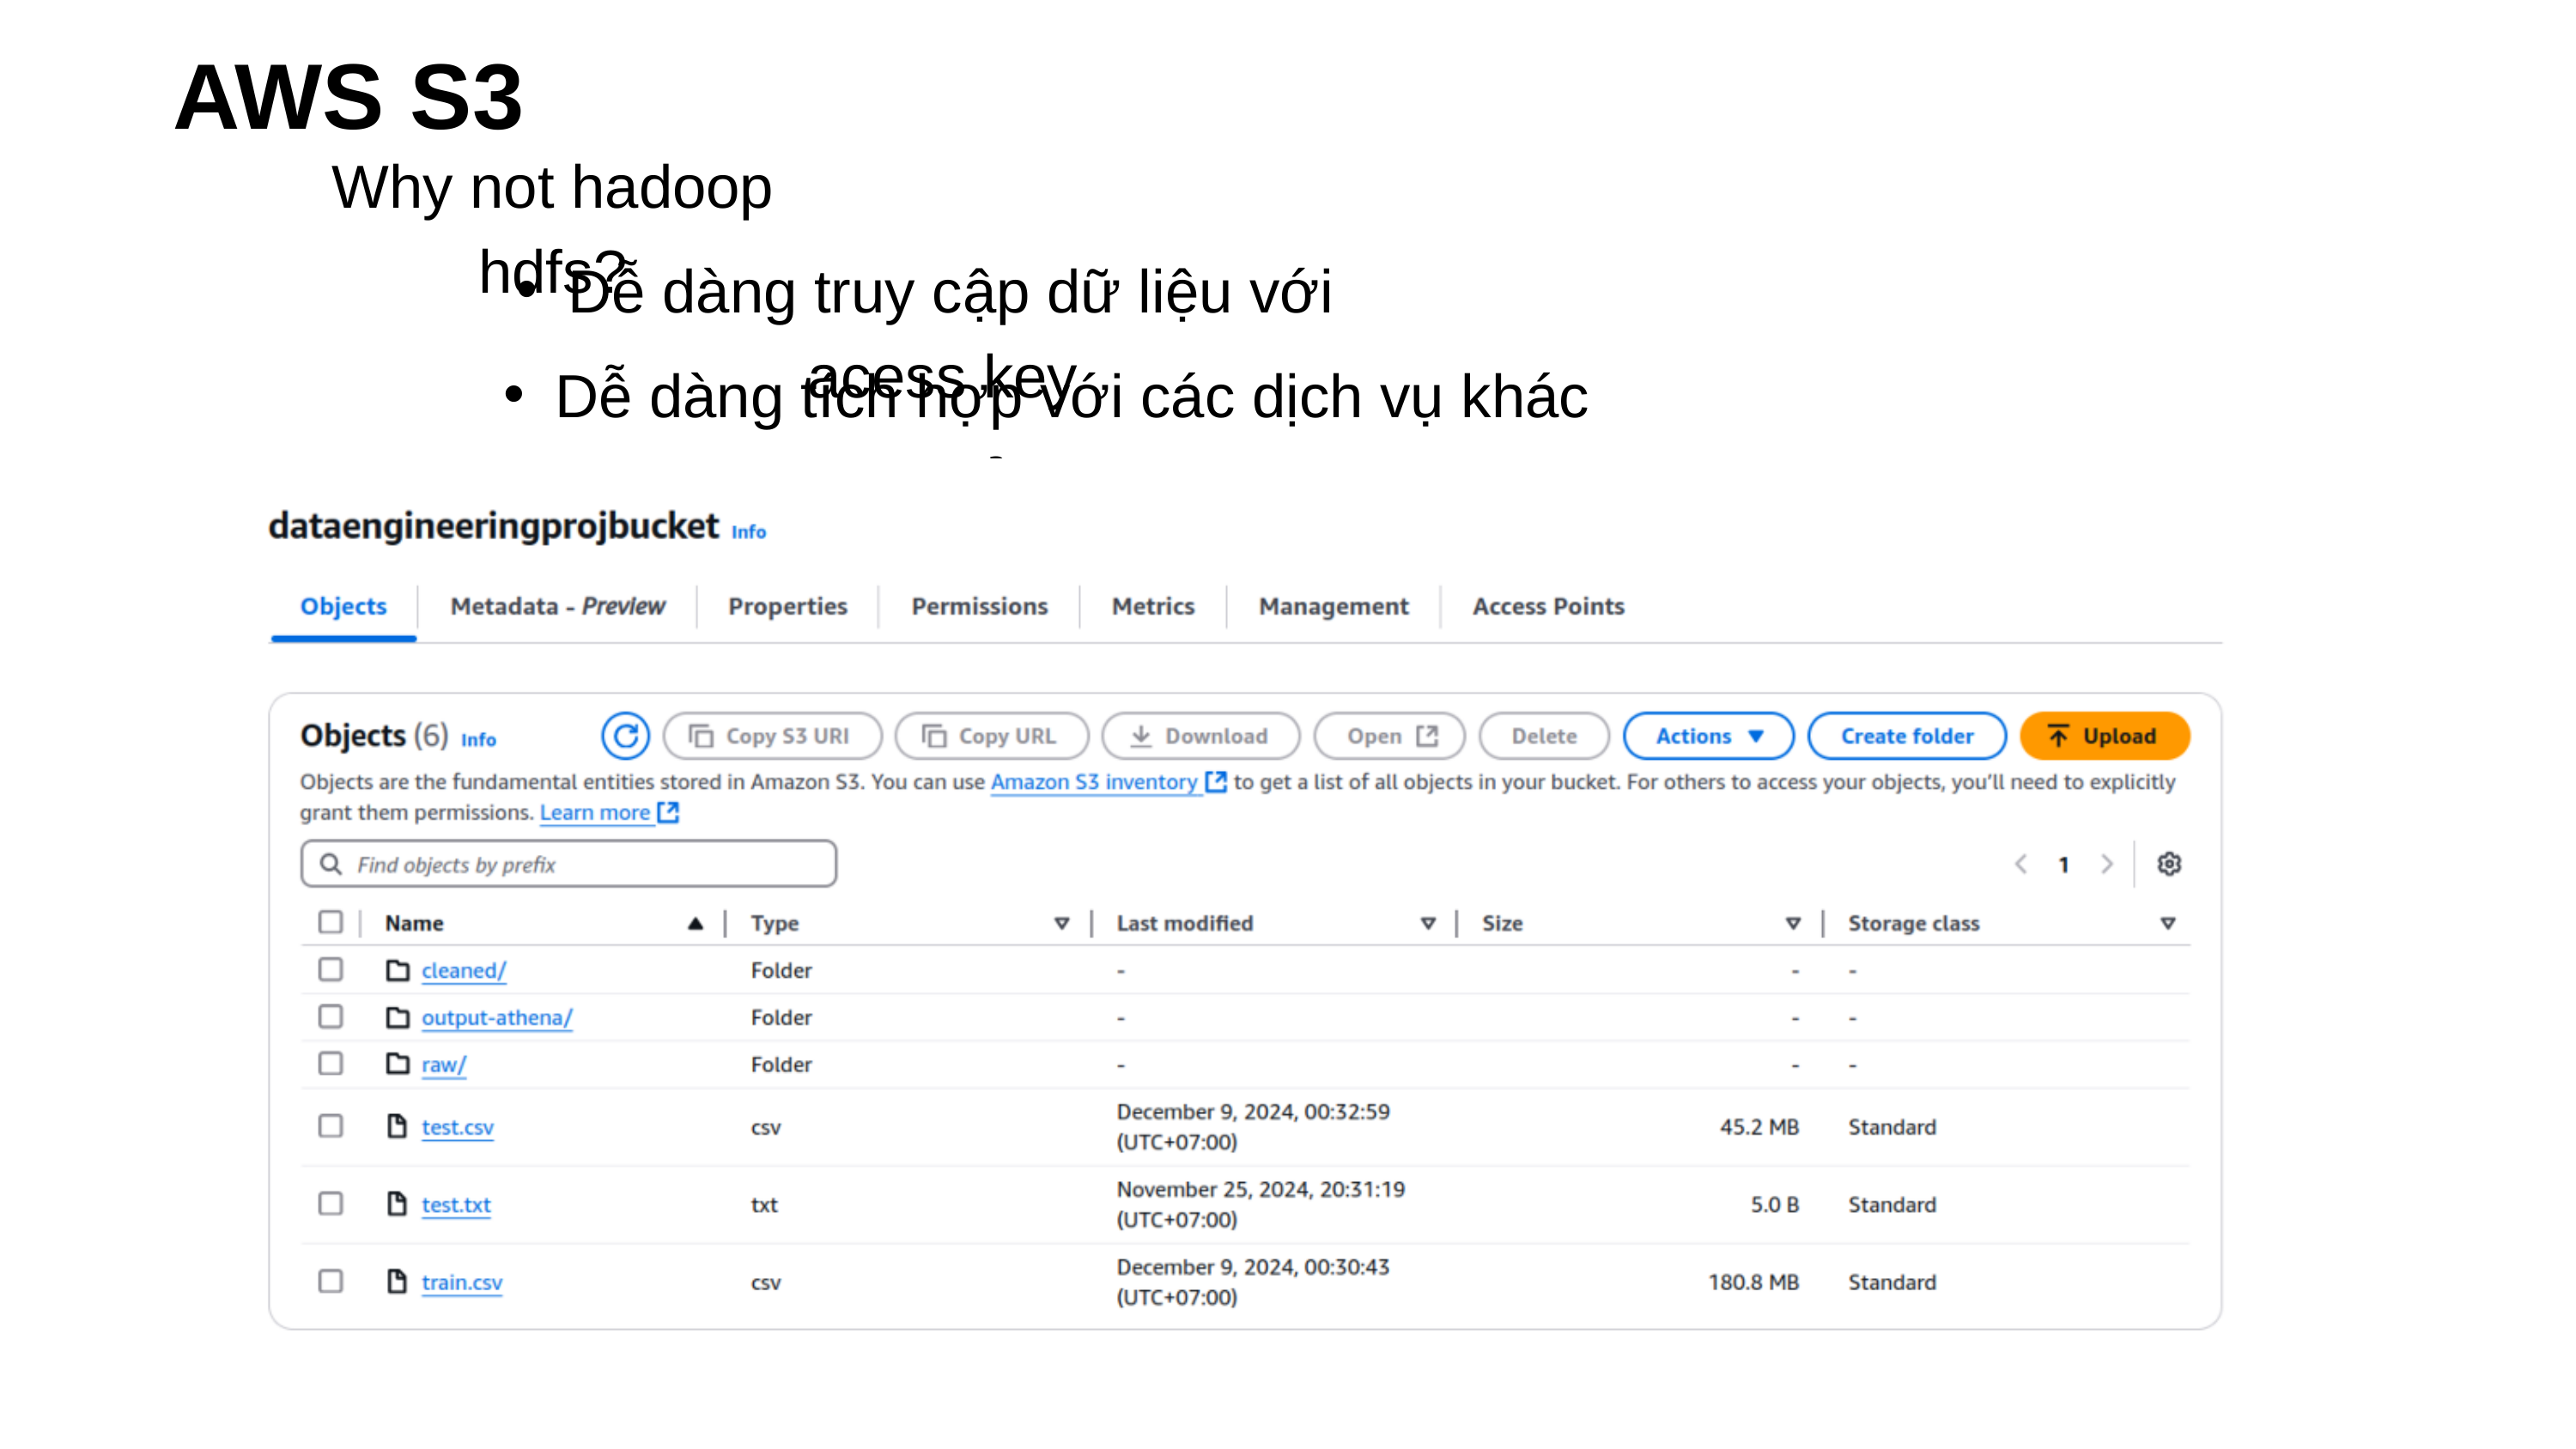

AWS S3
Why not hadoop hdfs?
Dễ dàng truy cập dữ liệu với acess key
Dễ dàng tích hợp với các dịch vụ khác của AWS